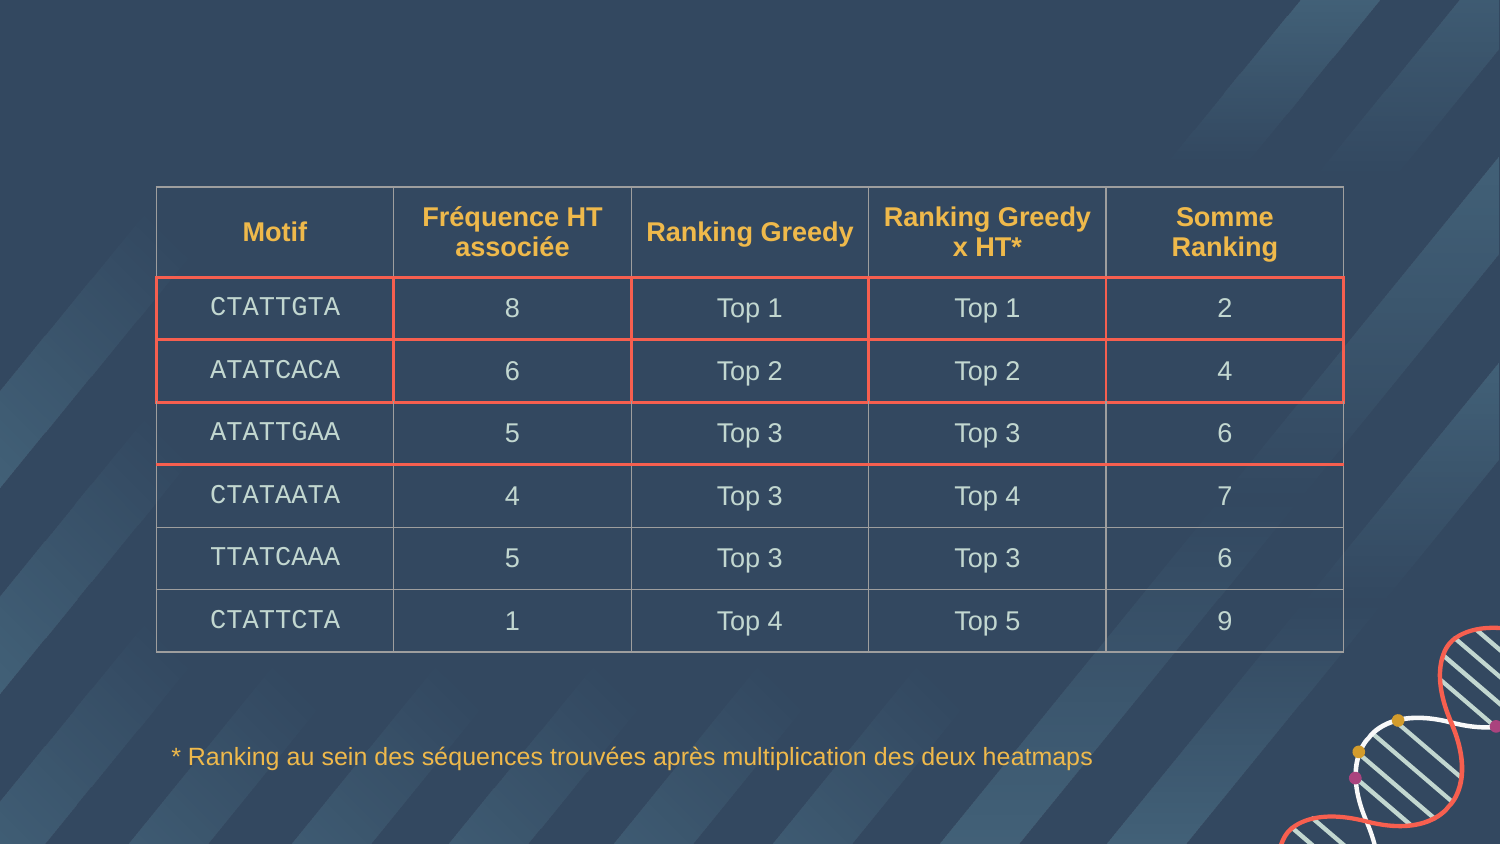

| Motif | Fréquence HT associée | Ranking Greedy | Ranking Greedy x HT\* | Somme Ranking |
| --- | --- | --- | --- | --- |
| CTATTGTA | 8 | Top 1 | Top 1 | 2 |
| ATATCACA | 6 | Top 2 | Top 2 | 4 |
| ATATTGAA | 5 | Top 3 | Top 3 | 6 |
| CTATAATA | 4 | Top 3 | Top 4 | 7 |
| TTATCAAA | 5 | Top 3 | Top 3 | 6 |
| CTATTCTA | 1 | Top 4 | Top 5 | 9 |
* Ranking au sein des séquences trouvées après multiplication des deux heatmaps